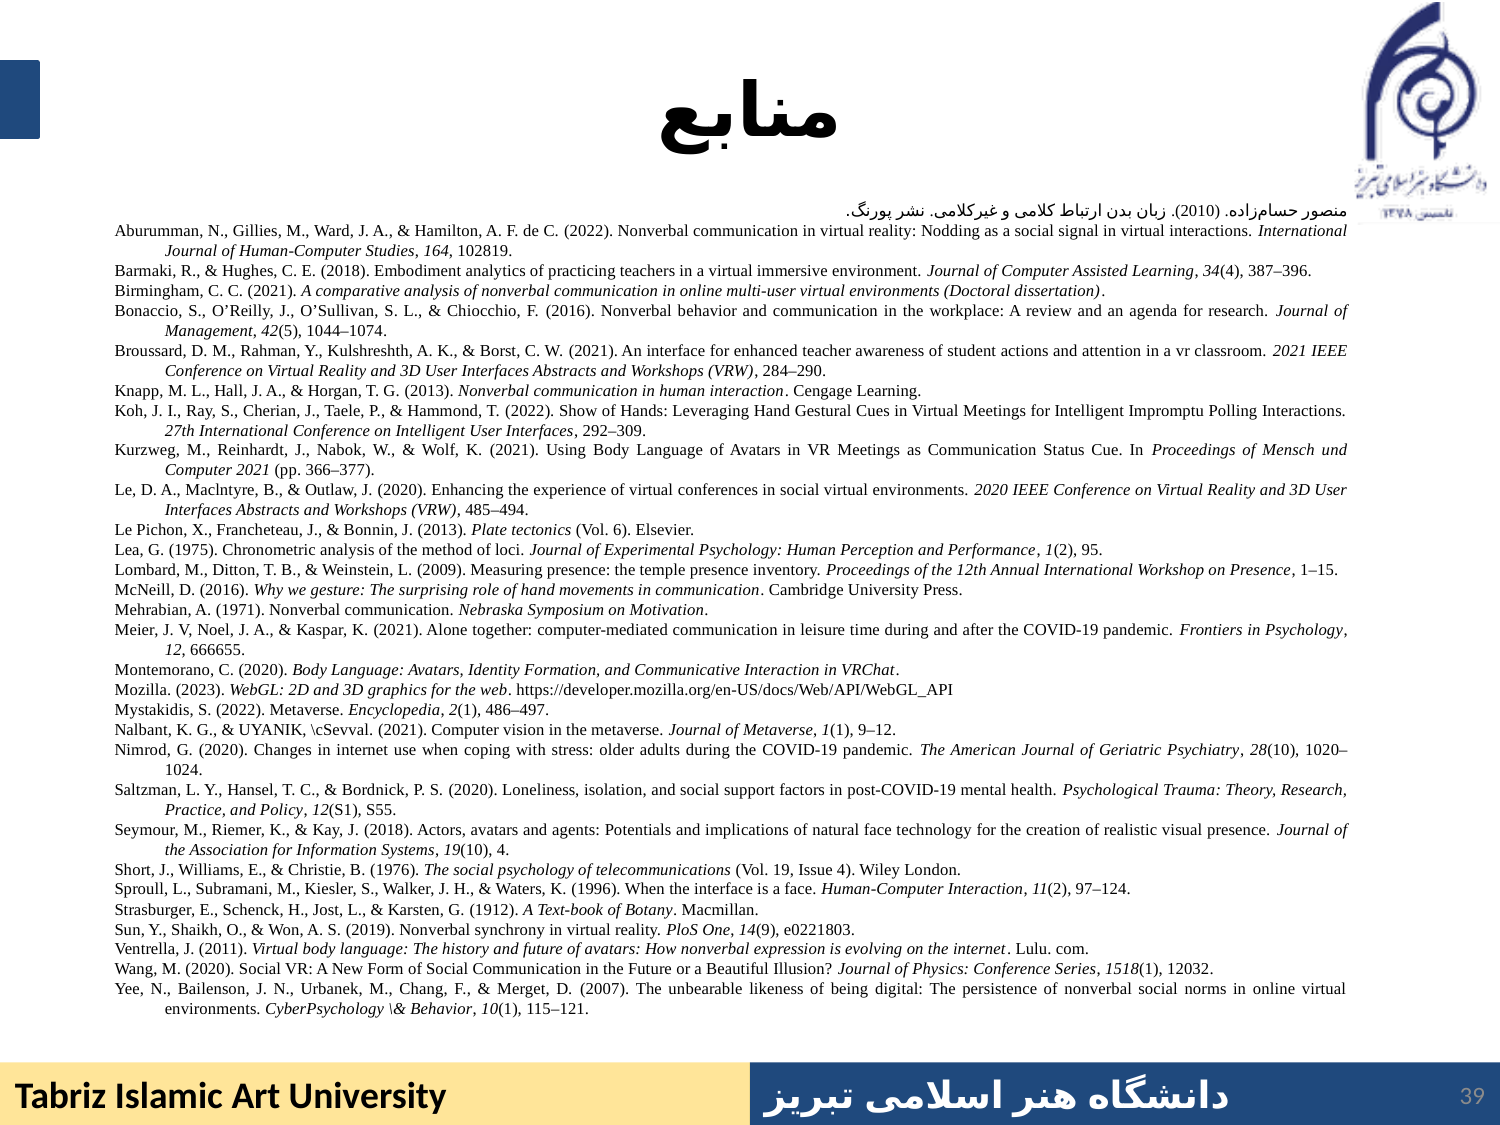

# منابع
منصور حسام‌زاده. (2010). زبان بدن ارتباط کلامی و غیرکلامی. نشر پورنگ.
Aburumman, N., Gillies, M., Ward, J. A., & Hamilton, A. F. de C. (2022). Nonverbal communication in virtual reality: Nodding as a social signal in virtual interactions. International Journal of Human-Computer Studies, 164, 102819.
Barmaki, R., & Hughes, C. E. (2018). Embodiment analytics of practicing teachers in a virtual immersive environment. Journal of Computer Assisted Learning, 34(4), 387–396.
Birmingham, C. C. (2021). A comparative analysis of nonverbal communication in online multi-user virtual environments (Doctoral dissertation).
Bonaccio, S., O’Reilly, J., O’Sullivan, S. L., & Chiocchio, F. (2016). Nonverbal behavior and communication in the workplace: A review and an agenda for research. Journal of Management, 42(5), 1044–1074.
Broussard, D. M., Rahman, Y., Kulshreshth, A. K., & Borst, C. W. (2021). An interface for enhanced teacher awareness of student actions and attention in a vr classroom. 2021 IEEE Conference on Virtual Reality and 3D User Interfaces Abstracts and Workshops (VRW), 284–290.
Knapp, M. L., Hall, J. A., & Horgan, T. G. (2013). Nonverbal communication in human interaction. Cengage Learning.
Koh, J. I., Ray, S., Cherian, J., Taele, P., & Hammond, T. (2022). Show of Hands: Leveraging Hand Gestural Cues in Virtual Meetings for Intelligent Impromptu Polling Interactions. 27th International Conference on Intelligent User Interfaces, 292–309.
Kurzweg, M., Reinhardt, J., Nabok, W., & Wolf, K. (2021). Using Body Language of Avatars in VR Meetings as Communication Status Cue. In Proceedings of Mensch und Computer 2021 (pp. 366–377).
Le, D. A., Maclntyre, B., & Outlaw, J. (2020). Enhancing the experience of virtual conferences in social virtual environments. 2020 IEEE Conference on Virtual Reality and 3D User Interfaces Abstracts and Workshops (VRW), 485–494.
Le Pichon, X., Francheteau, J., & Bonnin, J. (2013). Plate tectonics (Vol. 6). Elsevier.
Lea, G. (1975). Chronometric analysis of the method of loci. Journal of Experimental Psychology: Human Perception and Performance, 1(2), 95.
Lombard, M., Ditton, T. B., & Weinstein, L. (2009). Measuring presence: the temple presence inventory. Proceedings of the 12th Annual International Workshop on Presence, 1–15.
McNeill, D. (2016). Why we gesture: The surprising role of hand movements in communication. Cambridge University Press.
Mehrabian, A. (1971). Nonverbal communication. Nebraska Symposium on Motivation.
Meier, J. V, Noel, J. A., & Kaspar, K. (2021). Alone together: computer-mediated communication in leisure time during and after the COVID-19 pandemic. Frontiers in Psychology, 12, 666655.
Montemorano, C. (2020). Body Language: Avatars, Identity Formation, and Communicative Interaction in VRChat.
Mozilla. (2023). WebGL: 2D and 3D graphics for the web. https://developer.mozilla.org/en-US/docs/Web/API/WebGL_API
Mystakidis, S. (2022). Metaverse. Encyclopedia, 2(1), 486–497.
Nalbant, K. G., & UYANIK, \cSevval. (2021). Computer vision in the metaverse. Journal of Metaverse, 1(1), 9–12.
Nimrod, G. (2020). Changes in internet use when coping with stress: older adults during the COVID-19 pandemic. The American Journal of Geriatric Psychiatry, 28(10), 1020–1024.
Saltzman, L. Y., Hansel, T. C., & Bordnick, P. S. (2020). Loneliness, isolation, and social support factors in post-COVID-19 mental health. Psychological Trauma: Theory, Research, Practice, and Policy, 12(S1), S55.
Seymour, M., Riemer, K., & Kay, J. (2018). Actors, avatars and agents: Potentials and implications of natural face technology for the creation of realistic visual presence. Journal of the Association for Information Systems, 19(10), 4.
Short, J., Williams, E., & Christie, B. (1976). The social psychology of telecommunications (Vol. 19, Issue 4). Wiley London.
Sproull, L., Subramani, M., Kiesler, S., Walker, J. H., & Waters, K. (1996). When the interface is a face. Human-Computer Interaction, 11(2), 97–124.
Strasburger, E., Schenck, H., Jost, L., & Karsten, G. (1912). A Text-book of Botany. Macmillan.
Sun, Y., Shaikh, O., & Won, A. S. (2019). Nonverbal synchrony in virtual reality. PloS One, 14(9), e0221803.
Ventrella, J. (2011). Virtual body language: The history and future of avatars: How nonverbal expression is evolving on the internet. Lulu. com.
Wang, M. (2020). Social VR: A New Form of Social Communication in the Future or a Beautiful Illusion? Journal of Physics: Conference Series, 1518(1), 12032.
Yee, N., Bailenson, J. N., Urbanek, M., Chang, F., & Merget, D. (2007). The unbearable likeness of being digital: The persistence of nonverbal social norms in online virtual environments. CyberPsychology \& Behavior, 10(1), 115–121.

39